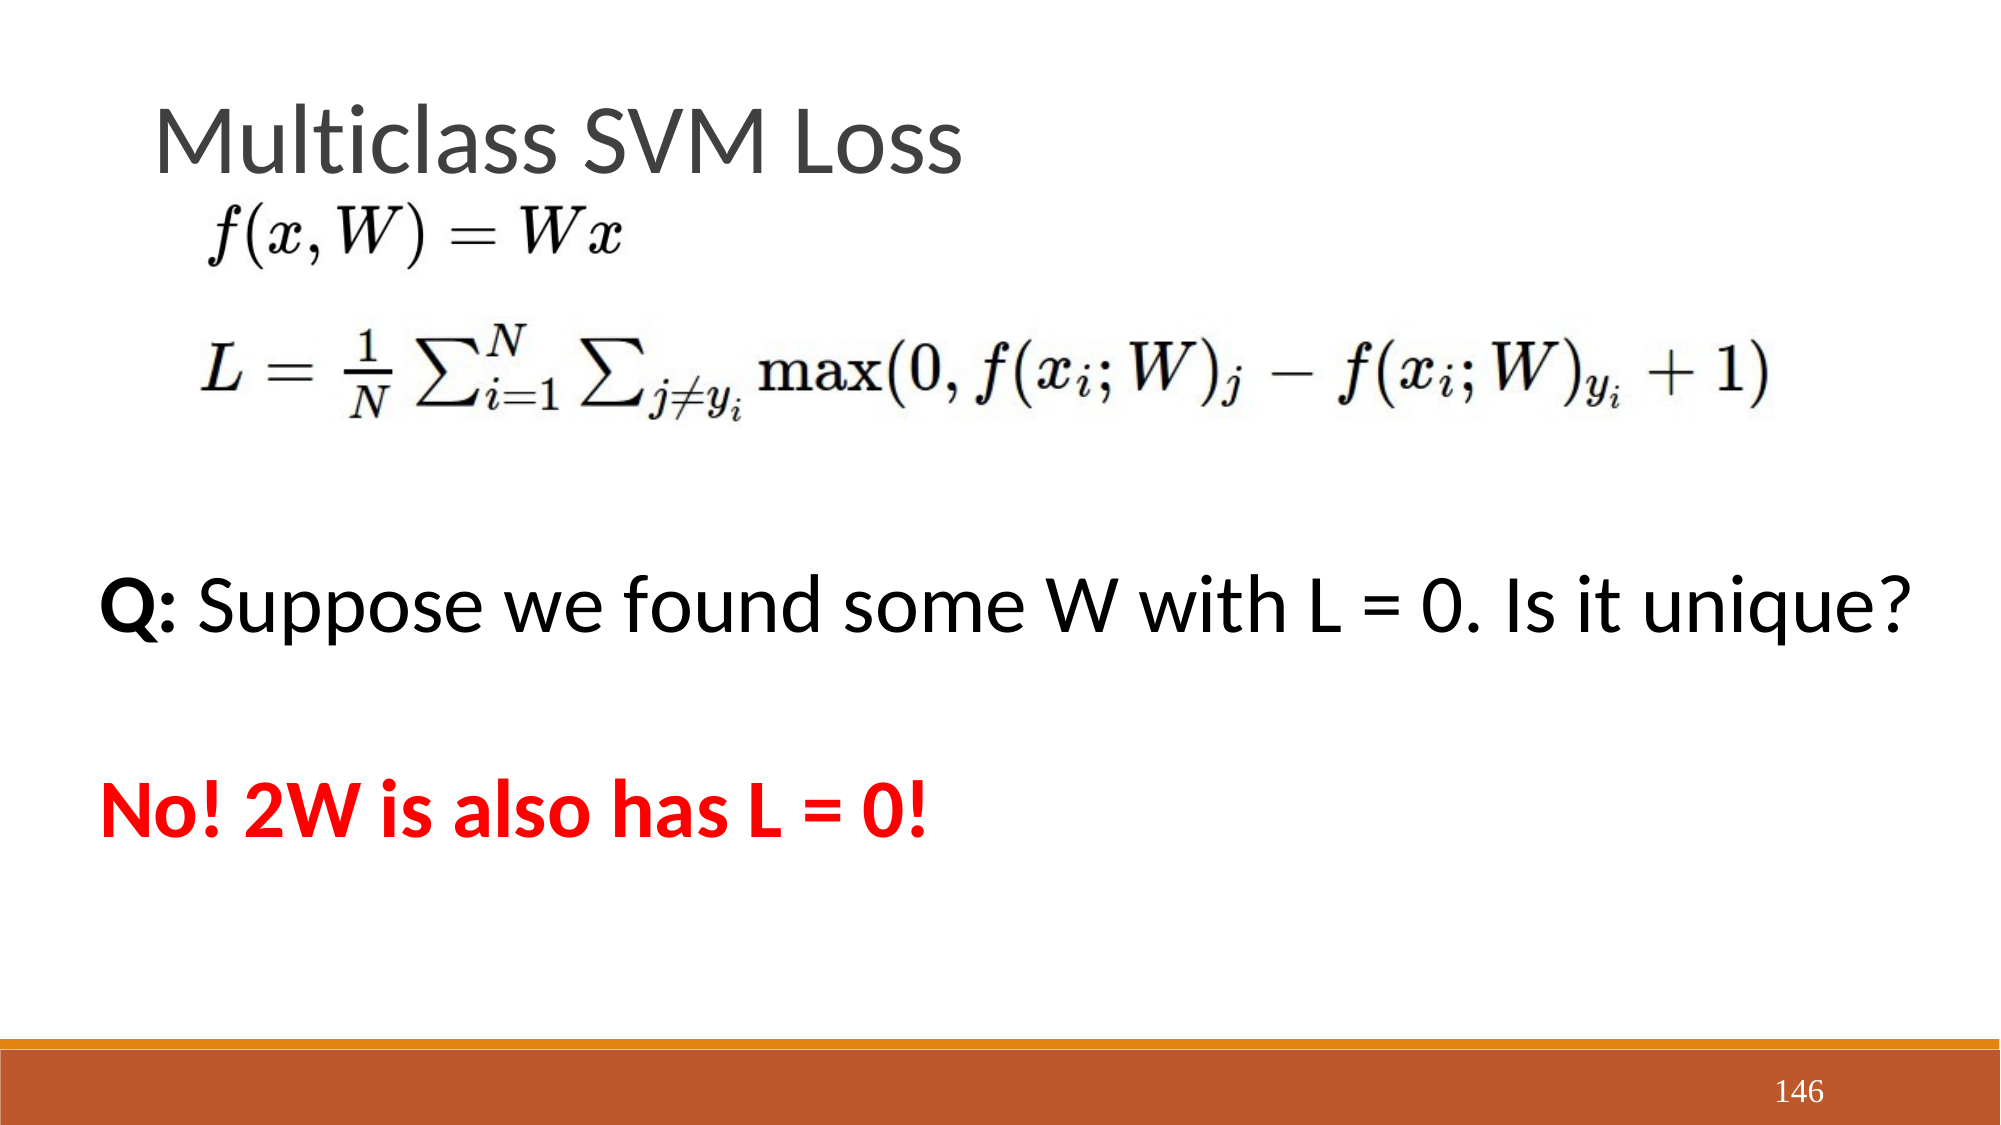

Multiclass SVM Loss

Q: Suppose we found some W with L = 0. Is it unique?

No! 2W is also has L = 0!
146